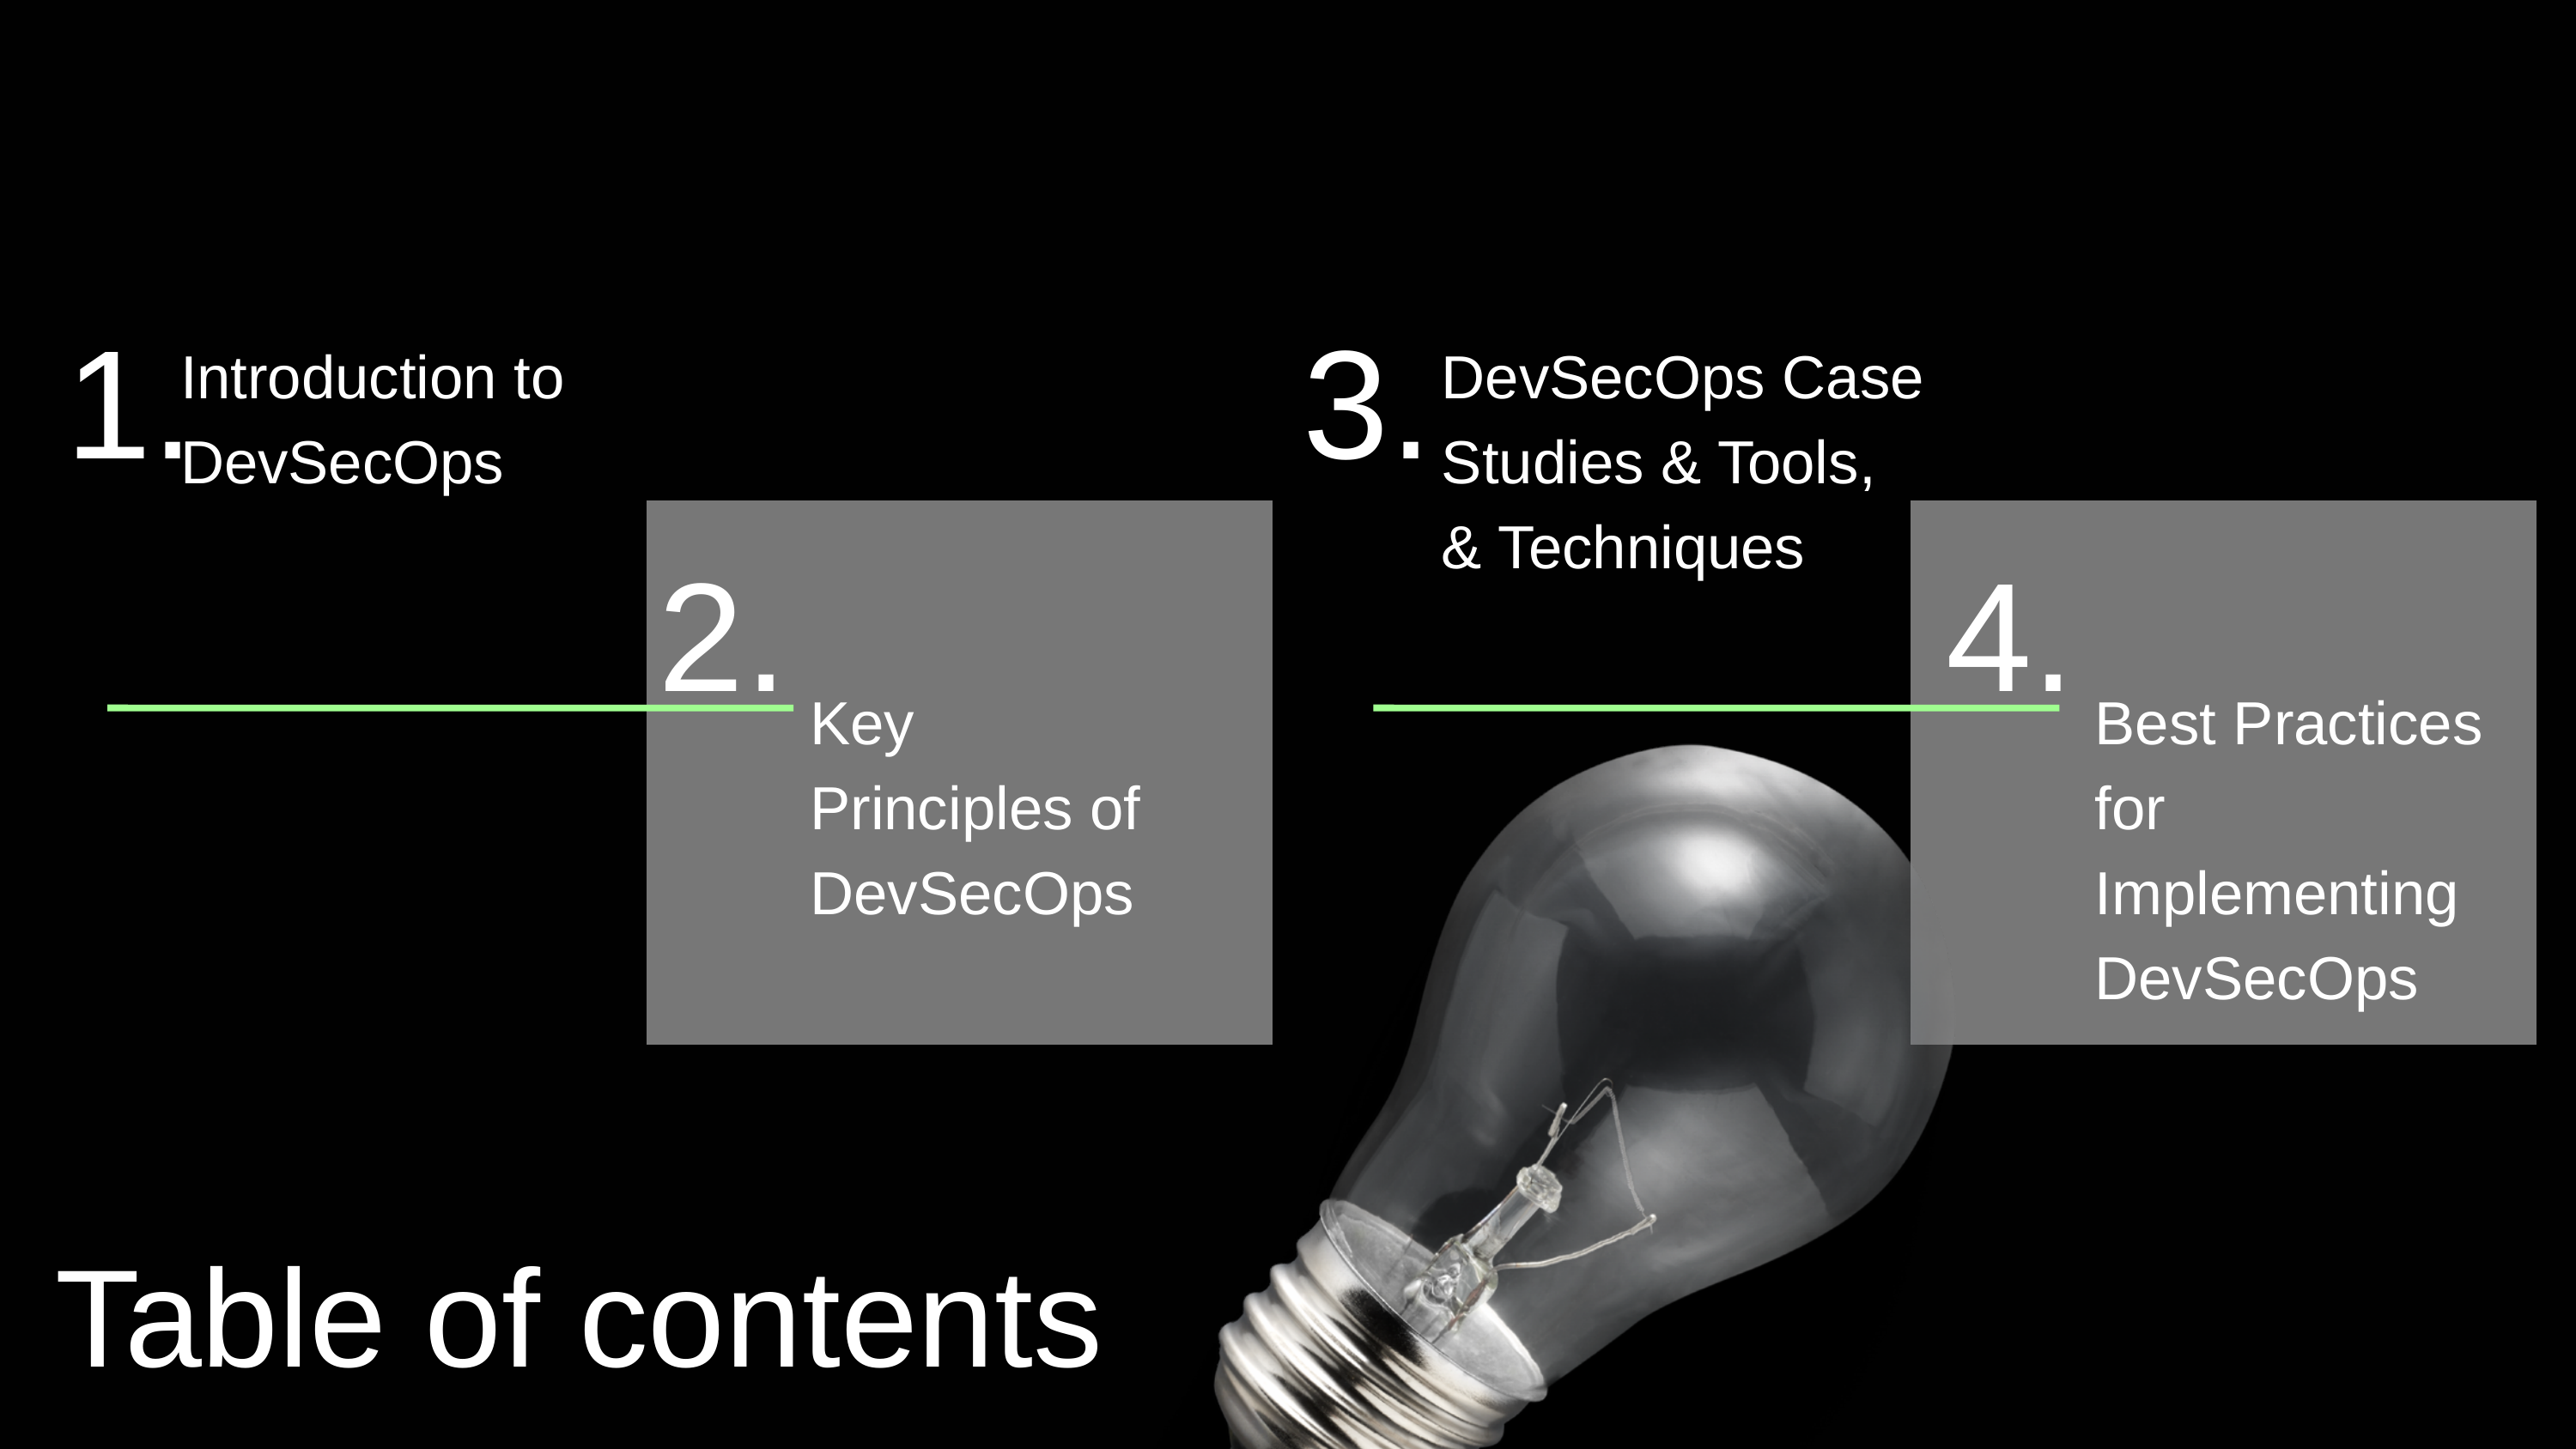

1.
3.
Introduction to DevSecOps
DevSecOps Case Studies & Tools, & Techniques

2.
4.
Key Principles of DevSecOps
Best Practices for Implementing DevSecOps

Table of contents